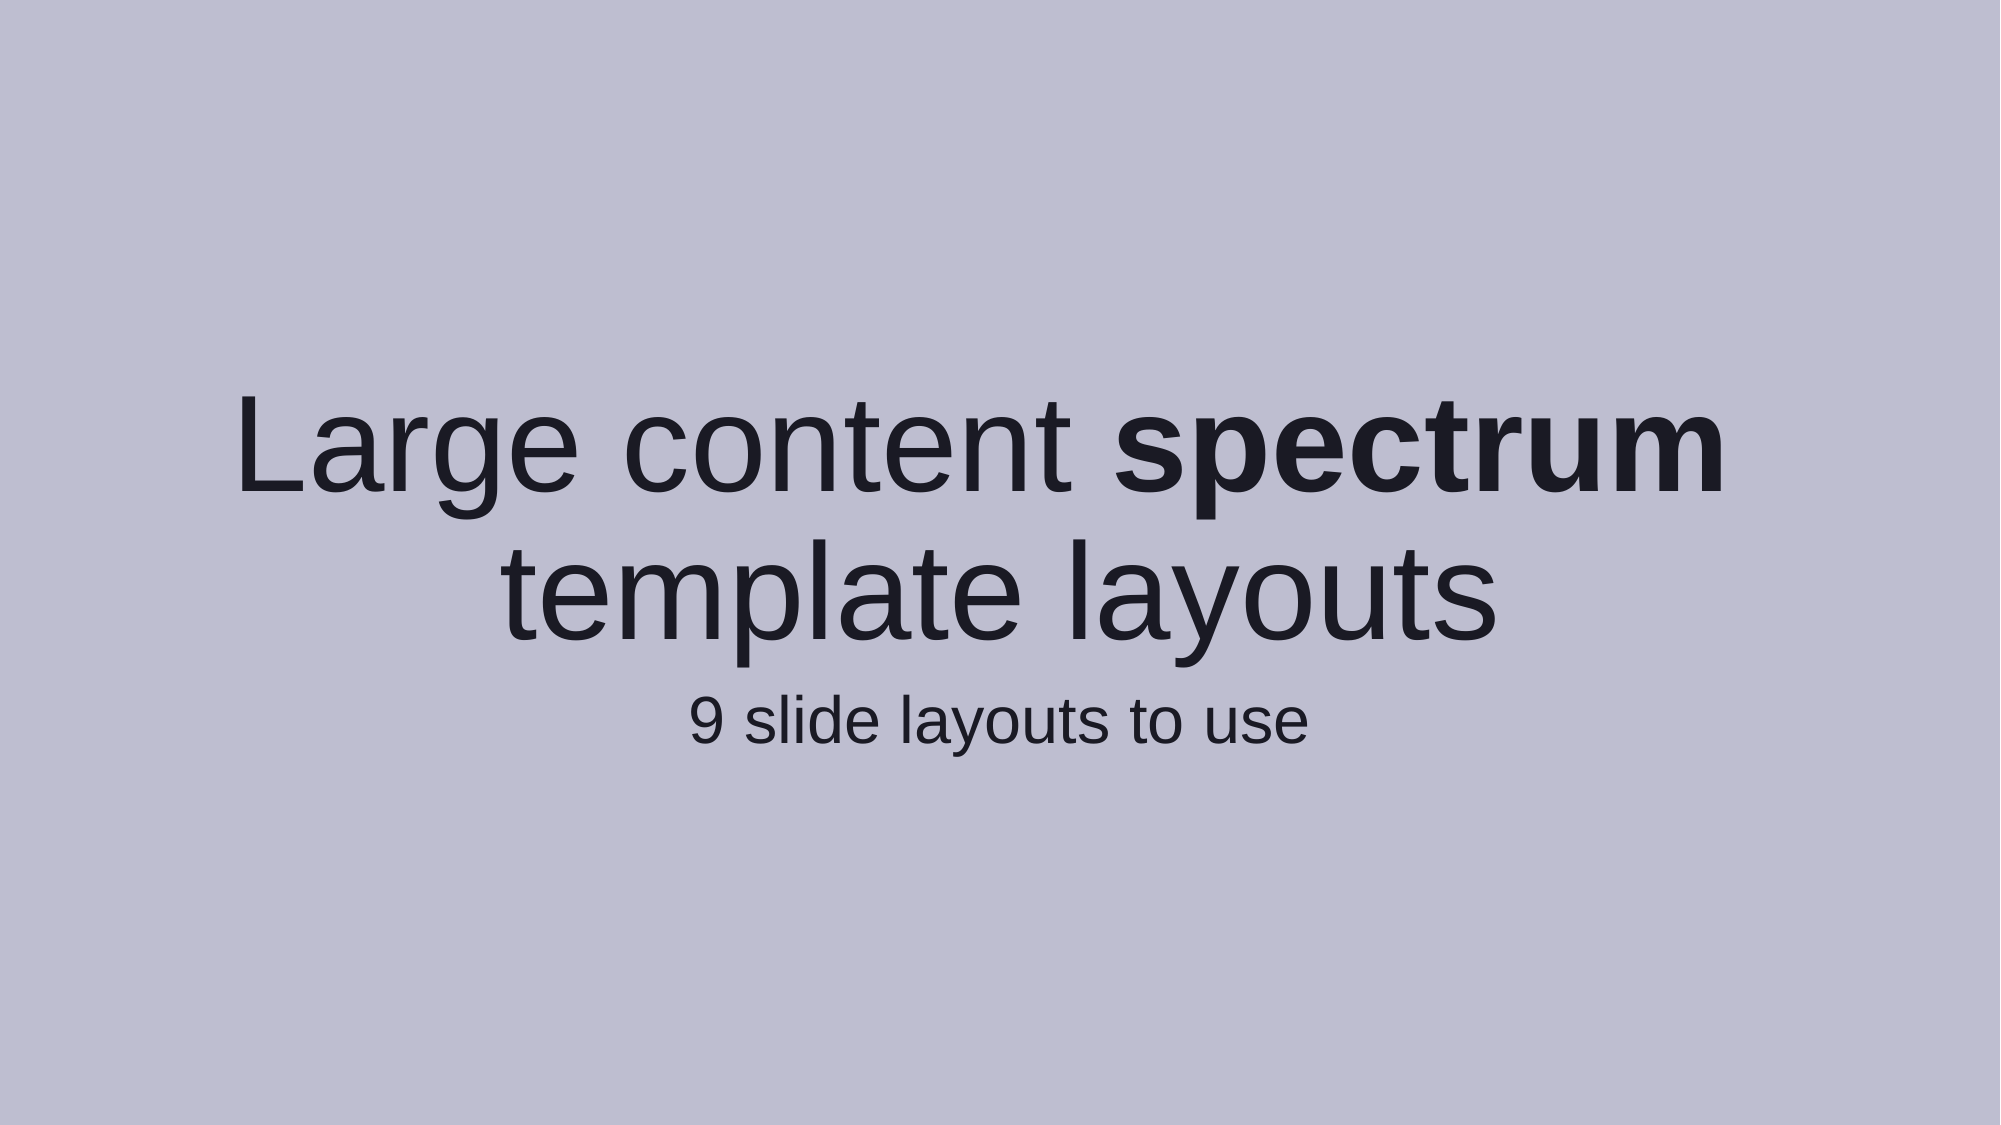

Large content spectrum
template layouts
9 slide layouts to use